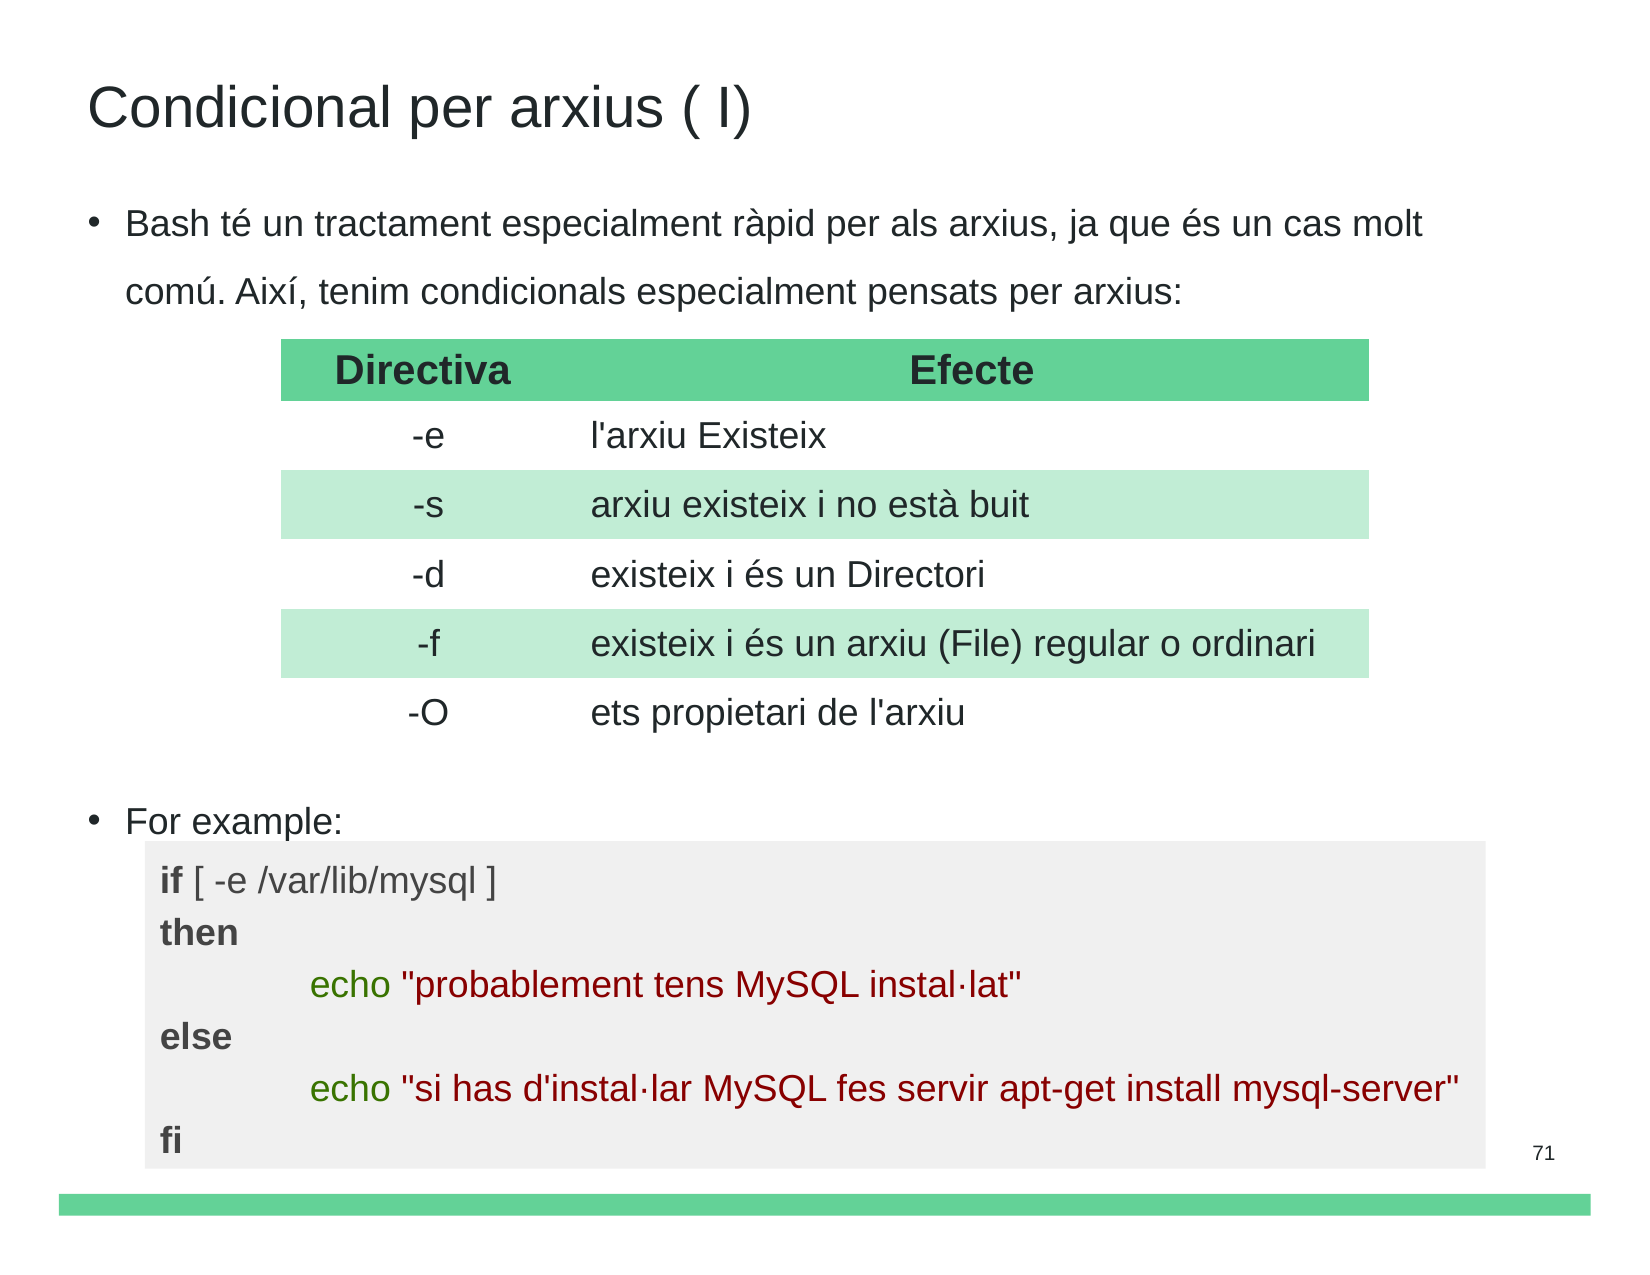

# Condicional per arxius ( I)
Bash té un tractament especialment ràpid per als arxius, ja que és un cas molt comú. Així, tenim condicionals especialment pensats per arxius:

For example:

| Directiva | Efecte |
| --- | --- |
| -e | l'arxiu Existeix |
| -s | arxiu existeix i no està buit |
| -d | existeix i és un Directori |
| -f | existeix i és un arxiu (File) regular o ordinari |
| -O | ets propietari de l'arxiu |
if [ -e /var/lib/mysql ]
then
	echo "probablement tens MySQL instal·lat"
else
	echo "si has d'instal·lar MySQL fes servir apt-get install mysql-server"
fi
71